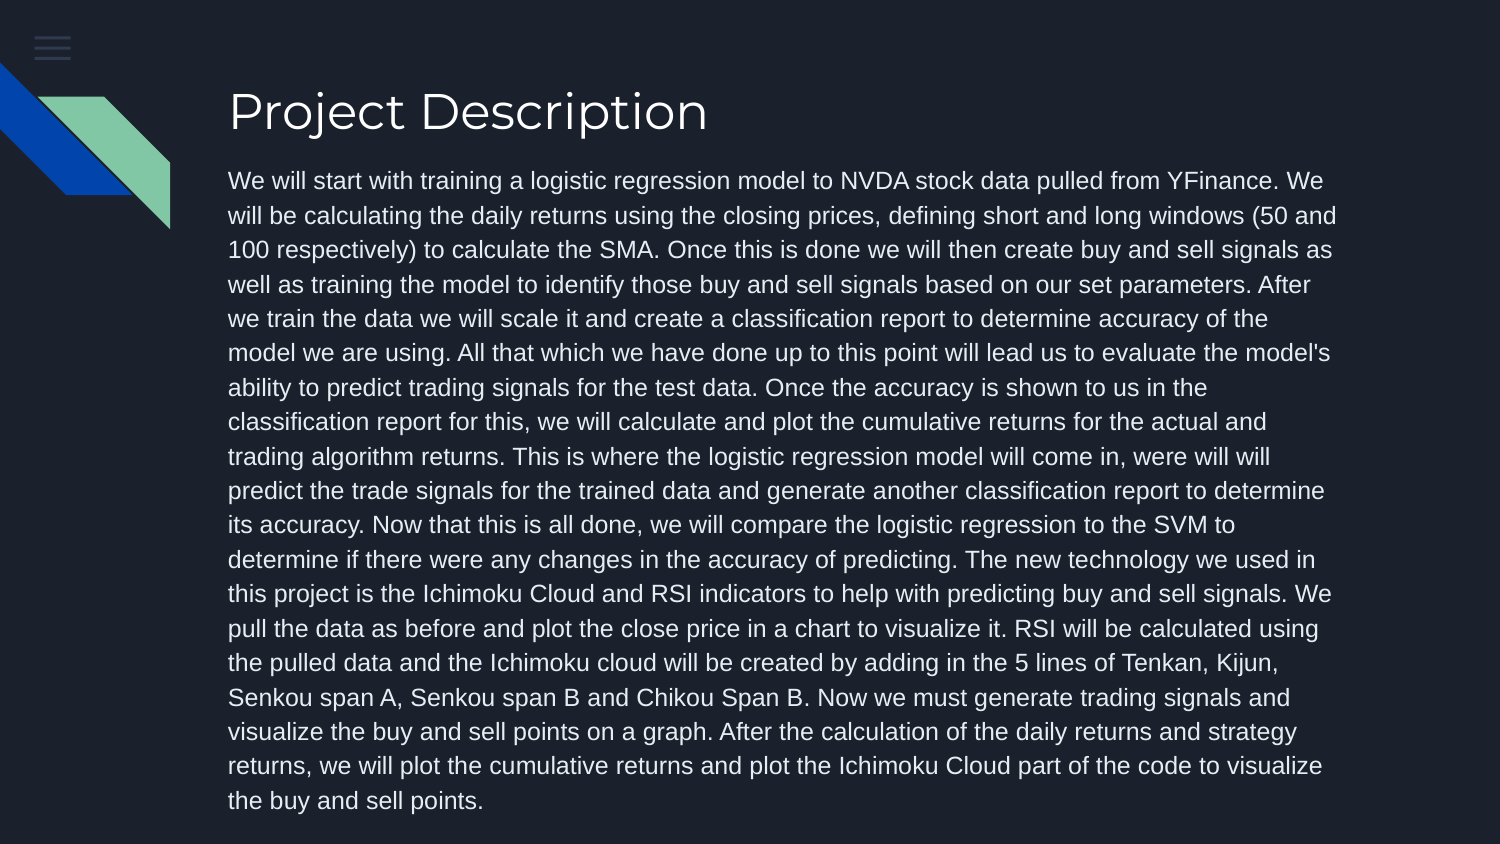

# Project Description
We will start with training a logistic regression model to NVDA stock data pulled from YFinance. We will be calculating the daily returns using the closing prices, defining short and long windows (50 and 100 respectively) to calculate the SMA. Once this is done we will then create buy and sell signals as well as training the model to identify those buy and sell signals based on our set parameters. After we train the data we will scale it and create a classification report to determine accuracy of the model we are using. All that which we have done up to this point will lead us to evaluate the model's ability to predict trading signals for the test data. Once the accuracy is shown to us in the classification report for this, we will calculate and plot the cumulative returns for the actual and trading algorithm returns. This is where the logistic regression model will come in, were will will predict the trade signals for the trained data and generate another classification report to determine its accuracy. Now that this is all done, we will compare the logistic regression to the SVM to determine if there were any changes in the accuracy of predicting. The new technology we used in this project is the Ichimoku Cloud and RSI indicators to help with predicting buy and sell signals. We pull the data as before and plot the close price in a chart to visualize it. RSI will be calculated using the pulled data and the Ichimoku cloud will be created by adding in the 5 lines of Tenkan, Kijun, Senkou span A, Senkou span B and Chikou Span B. Now we must generate trading signals and visualize the buy and sell points on a graph. After the calculation of the daily returns and strategy returns, we will plot the cumulative returns and plot the Ichimoku Cloud part of the code to visualize the buy and sell points.